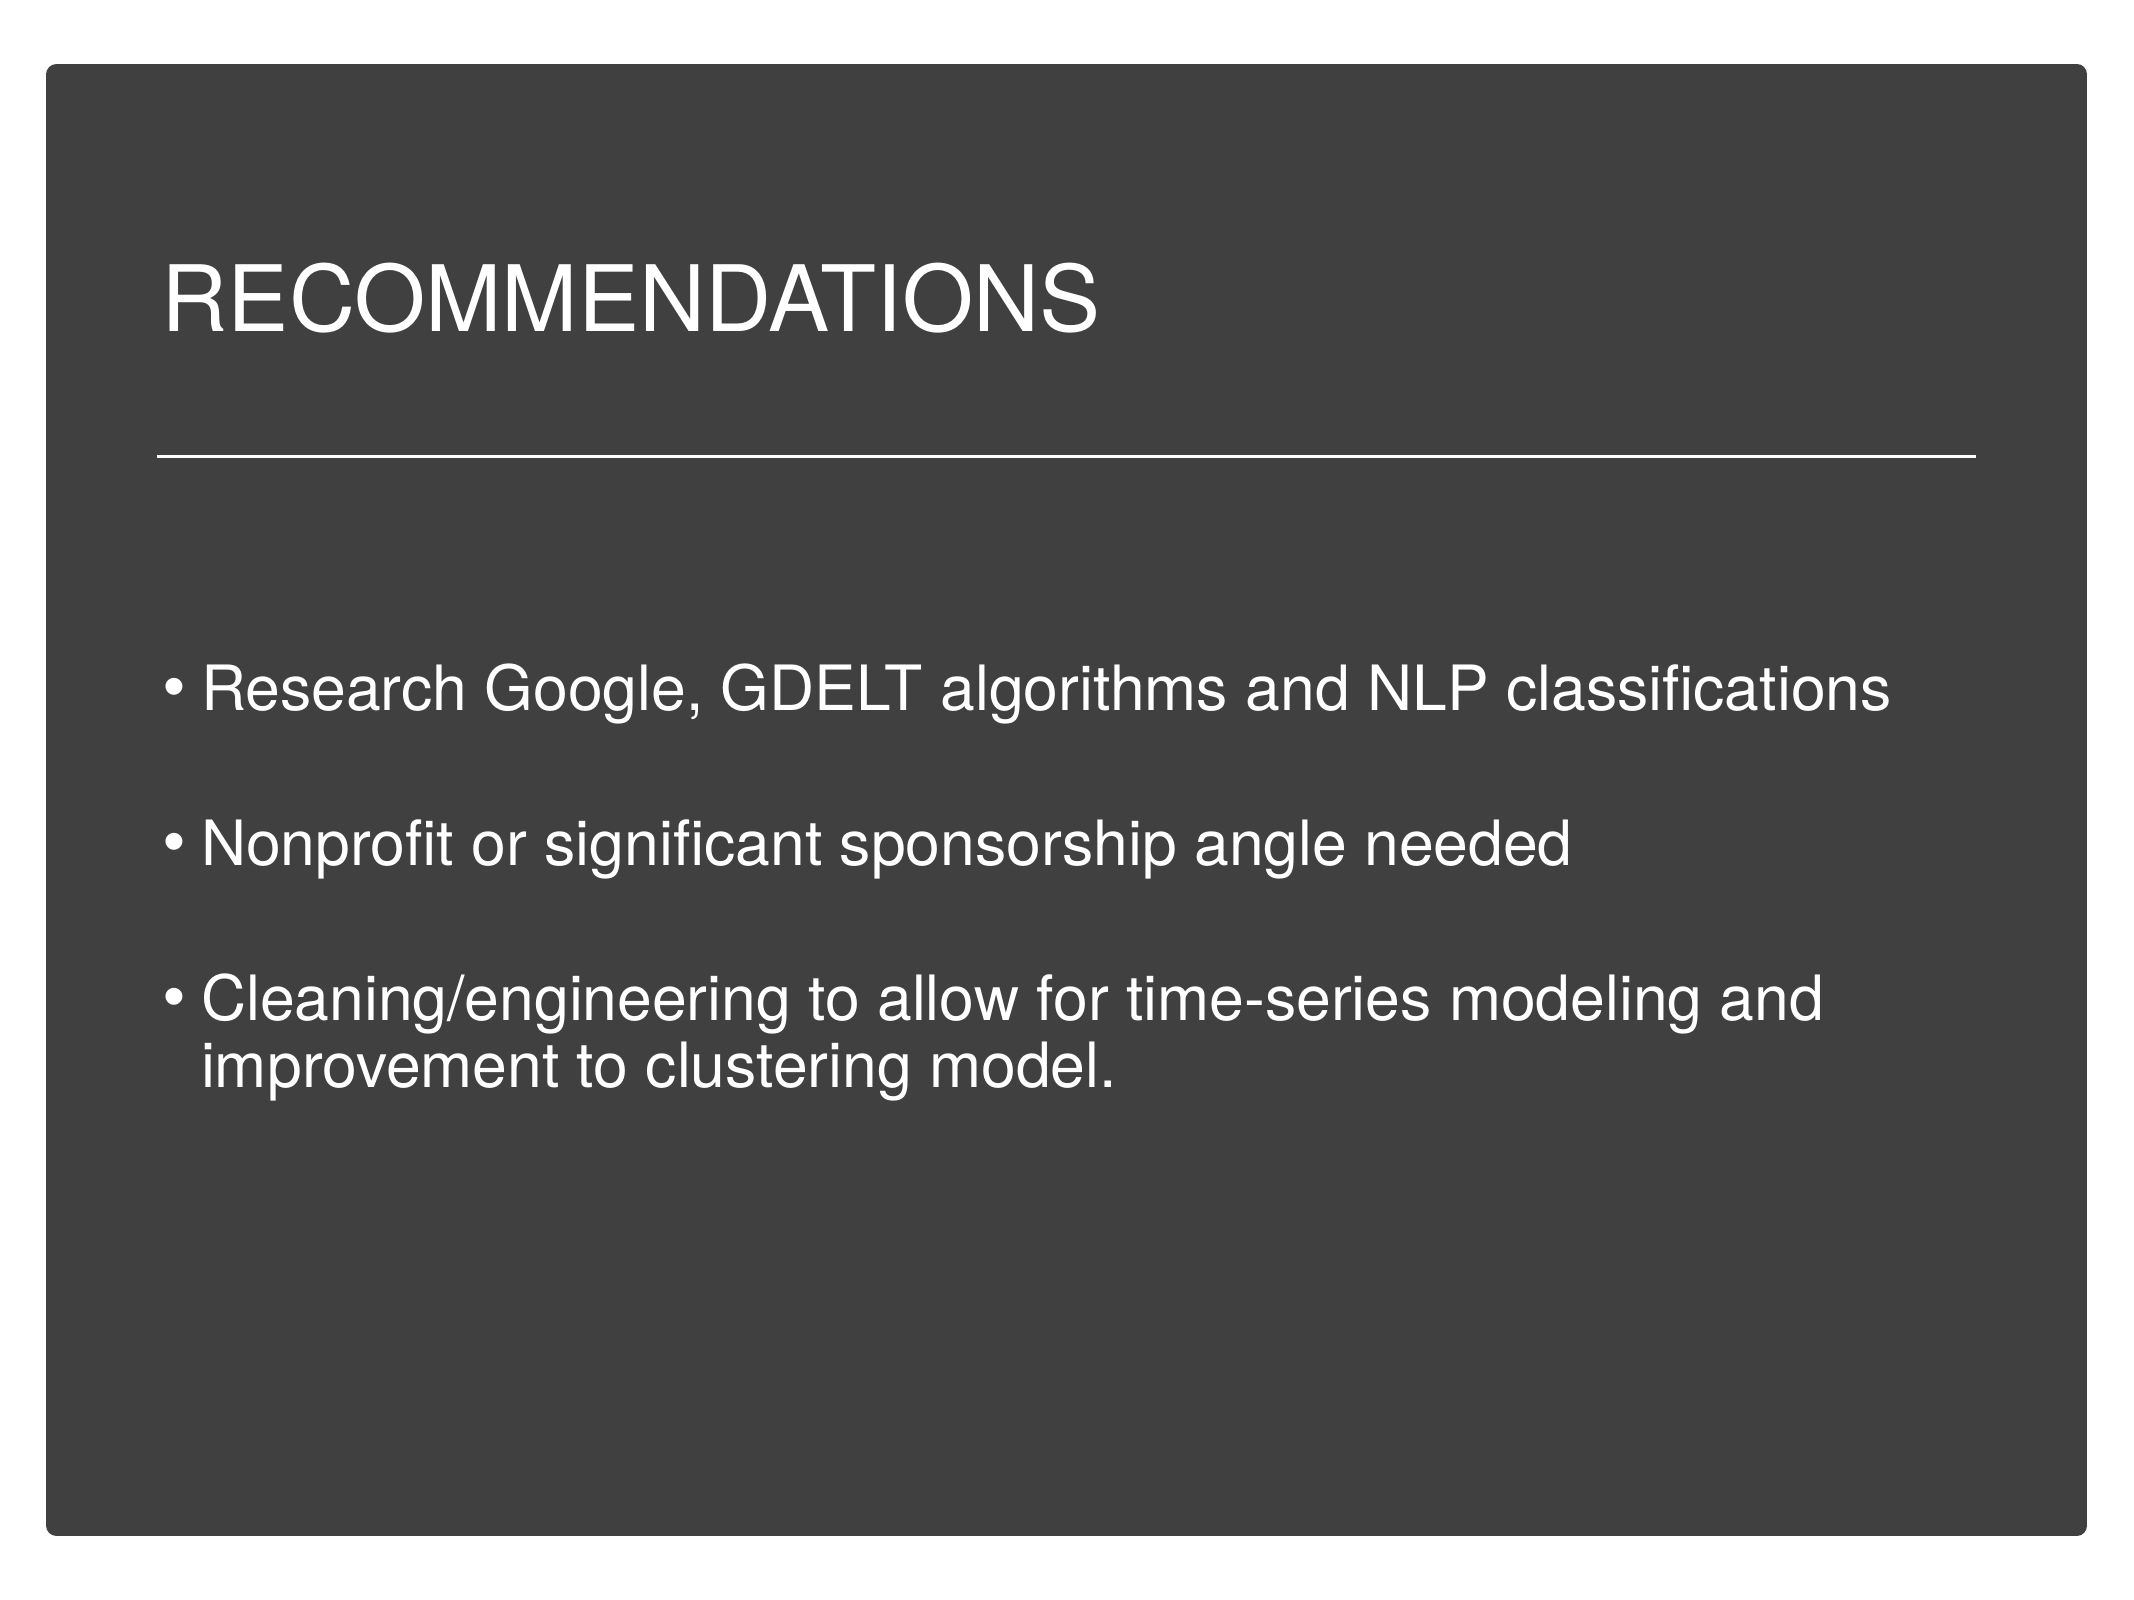

# RECOMMENDATIONS
Research Google, GDELT algorithms and NLP classifications
Nonprofit or significant sponsorship angle needed
Cleaning/engineering to allow for time-series modeling and improvement to clustering model.